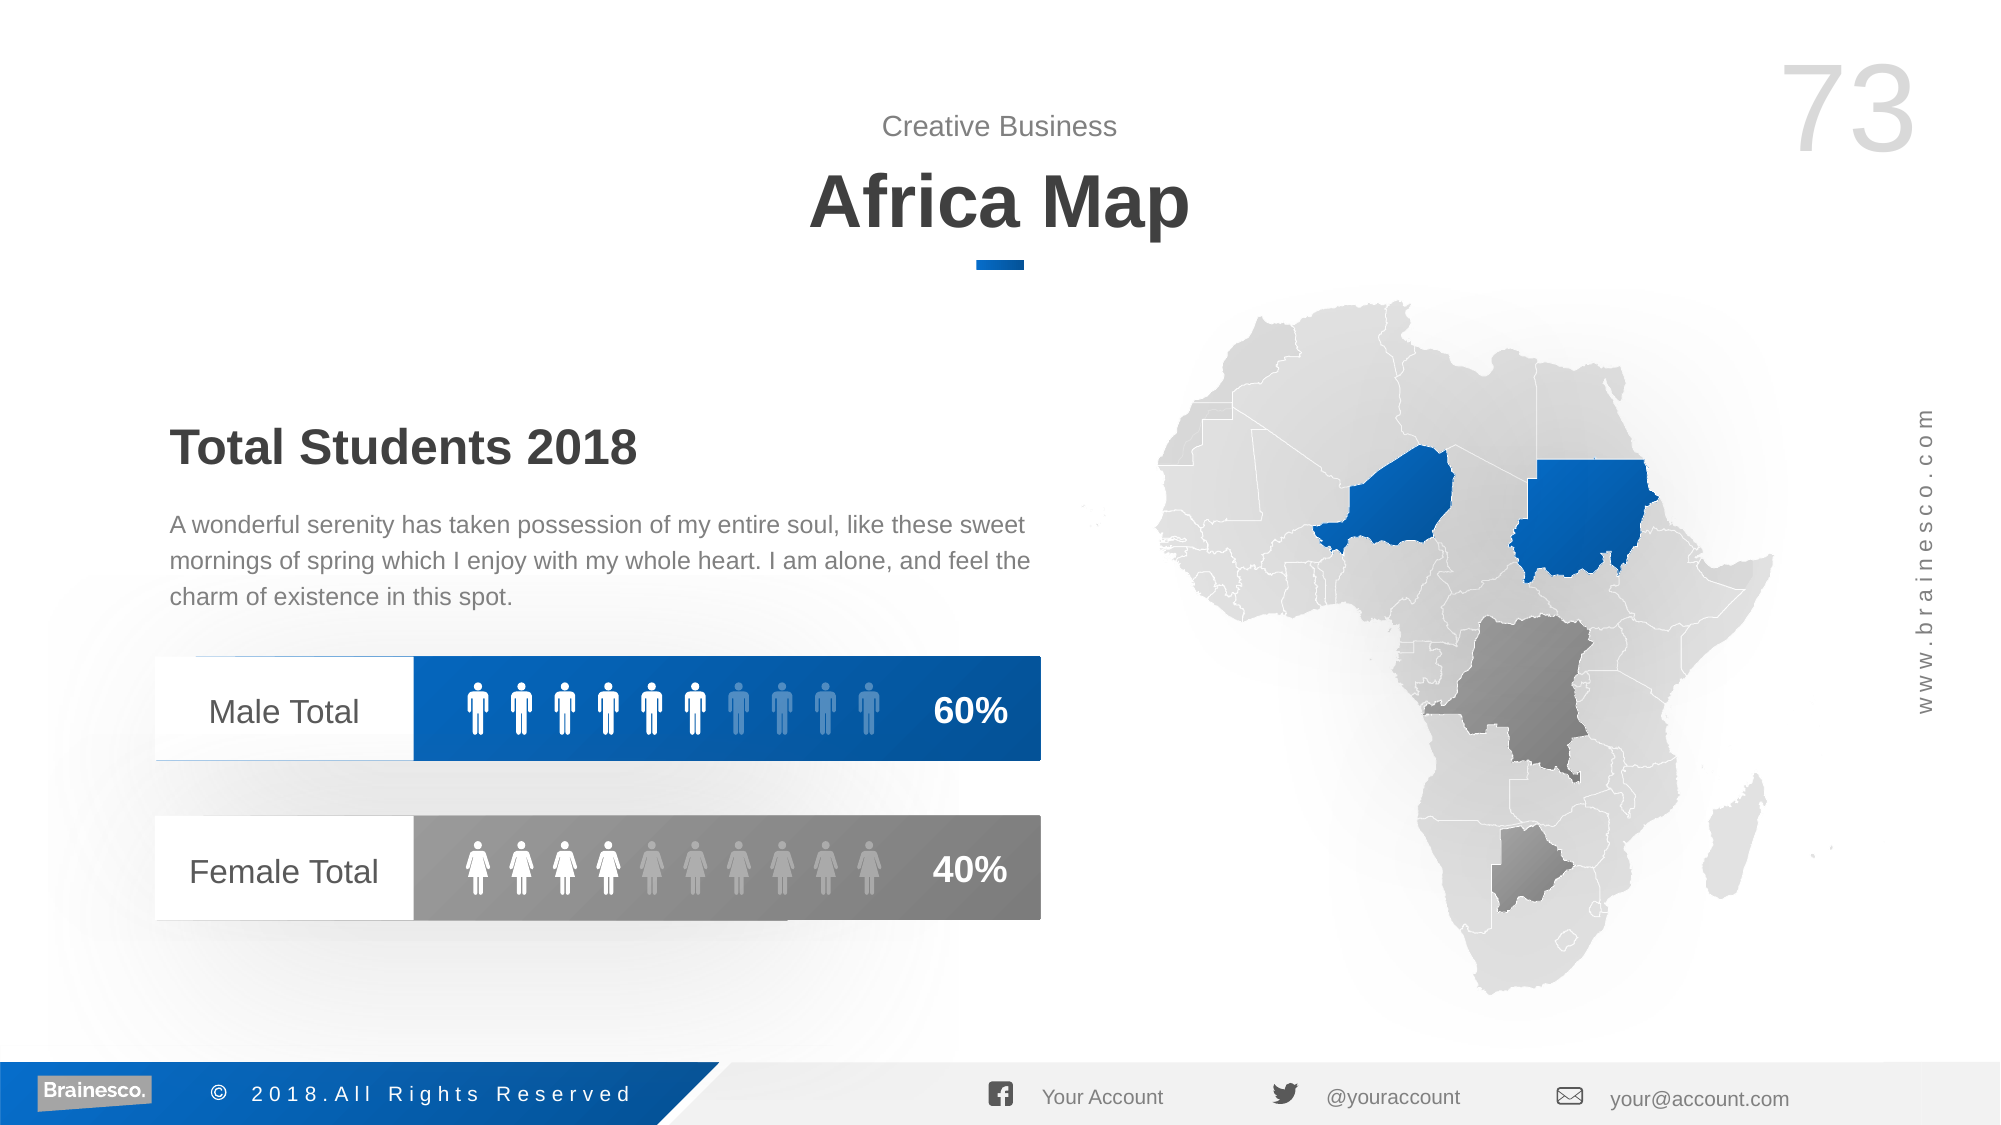

Creative Business
Africa Map

Total Students 2018
A wonderful serenity has taken possession of my entire soul, like these sweet mornings of spring which I enjoy with my whole heart. I am alone, and feel the charm of existence in this spot.

60%

Male Total

40%

Female Total